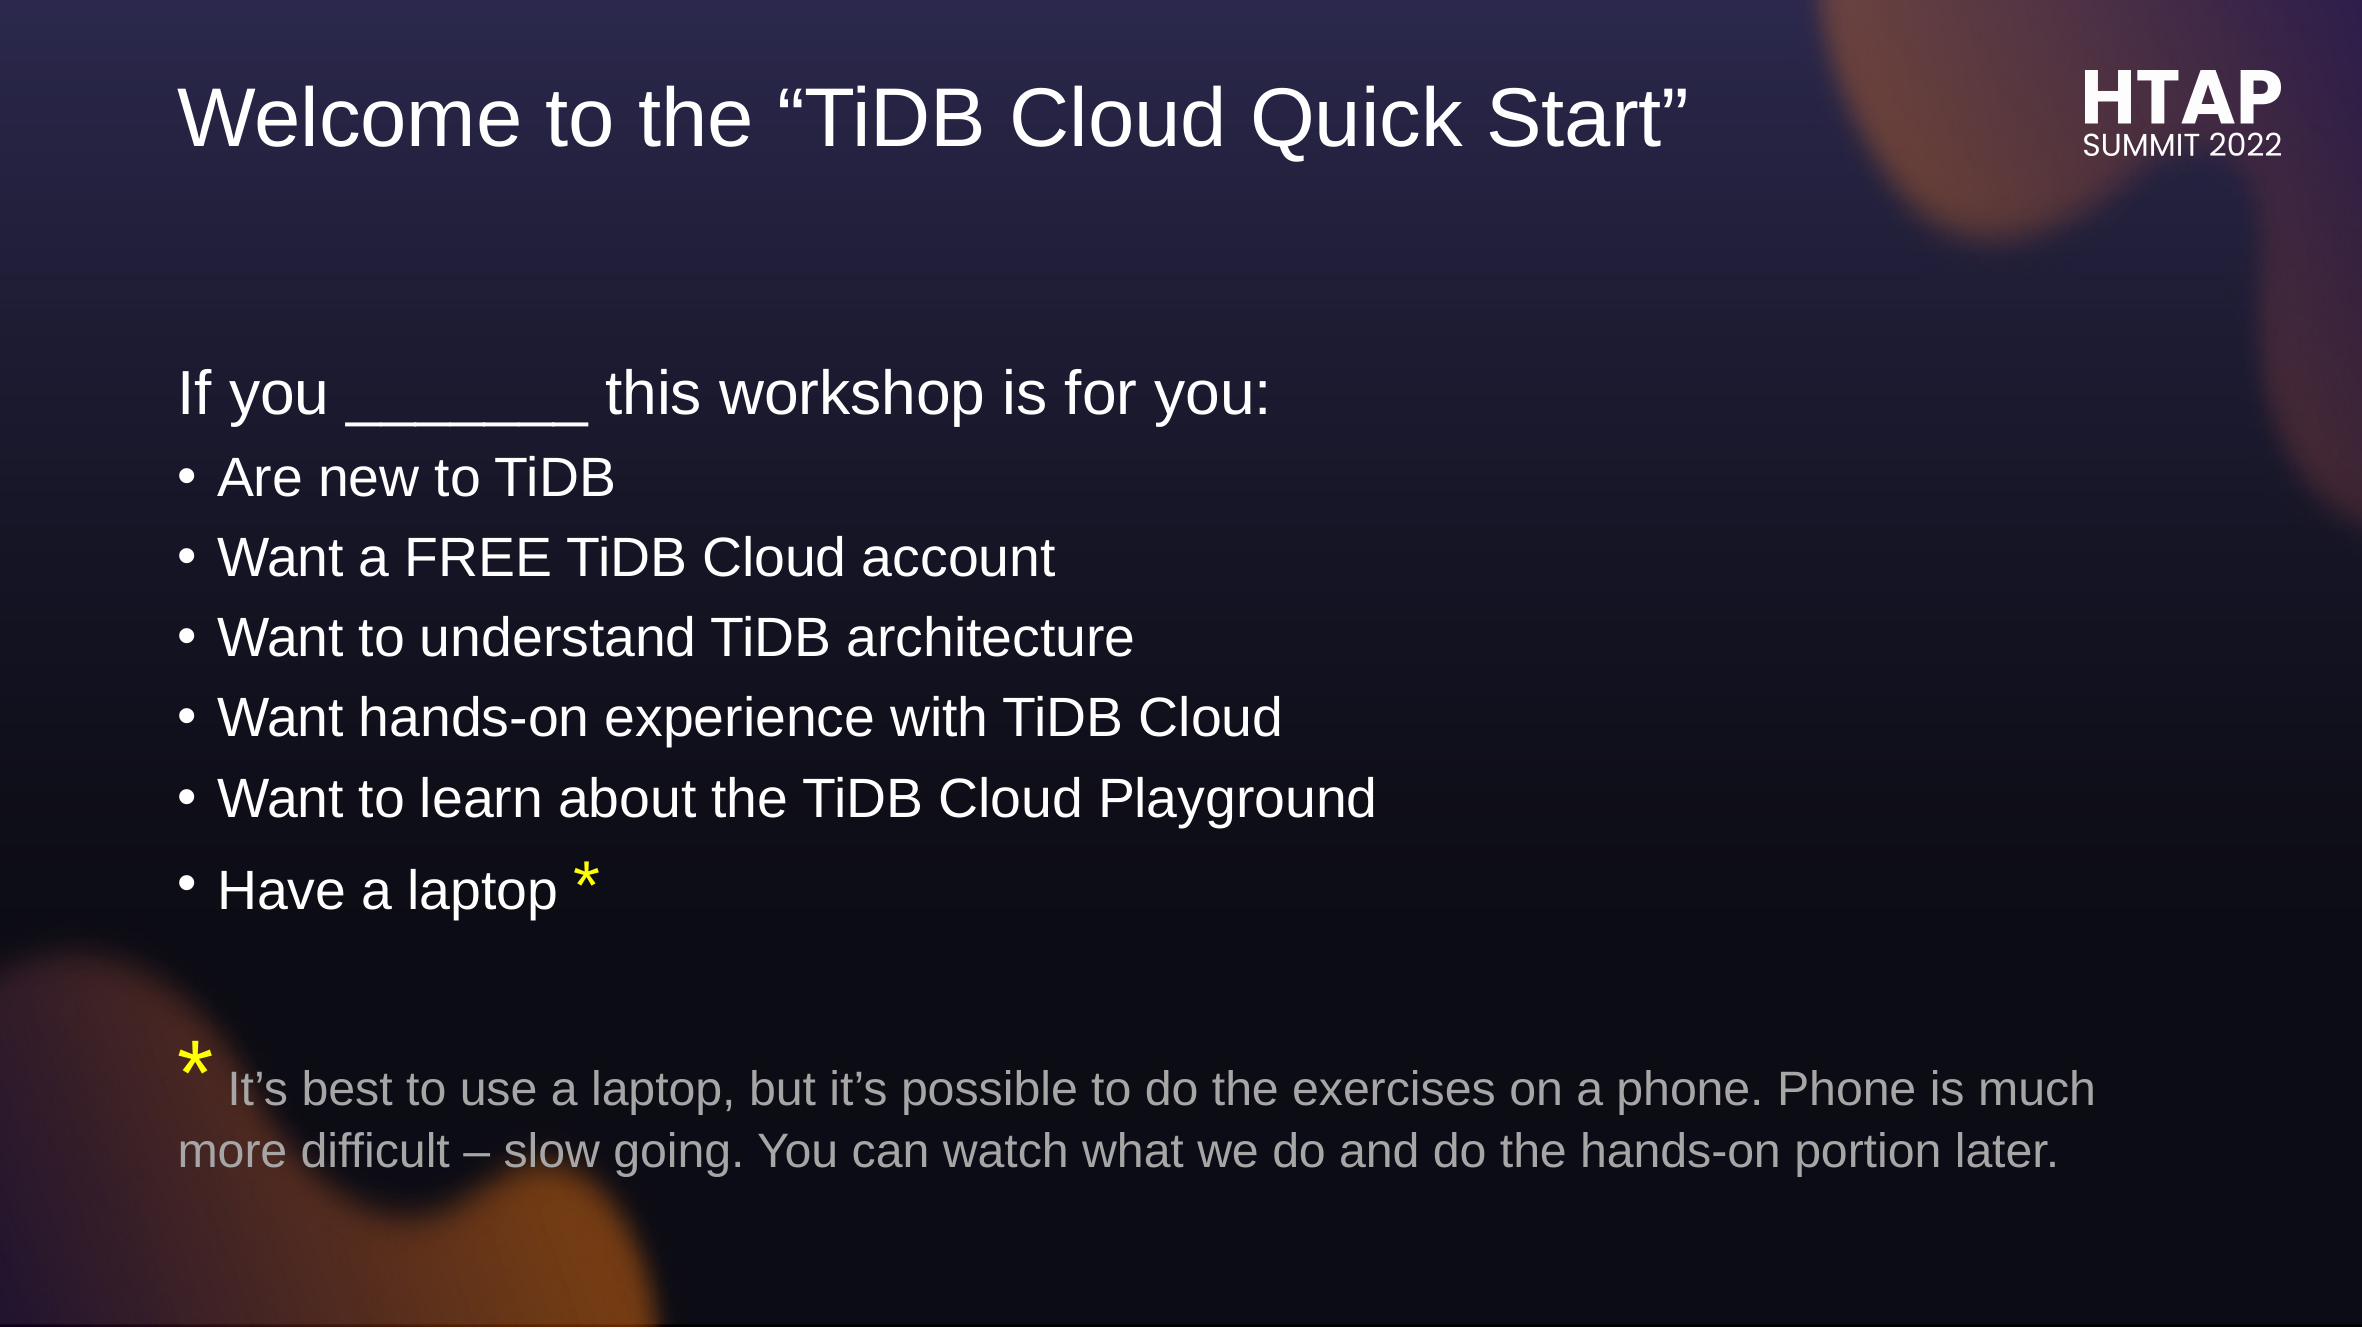

# Welcome to the “TiDB Cloud Quick Start”
If you _______ this workshop is for you:
Are new to TiDB
Want a FREE TiDB Cloud account
Want to understand TiDB architecture
Want hands-on experience with TiDB Cloud
Want to learn about the TiDB Cloud Playground
Have a laptop *

* It’s best to use a laptop, but it’s possible to do the exercises on a phone. Phone is much more difficult – slow going. You can watch what we do and do the hands-on portion later.